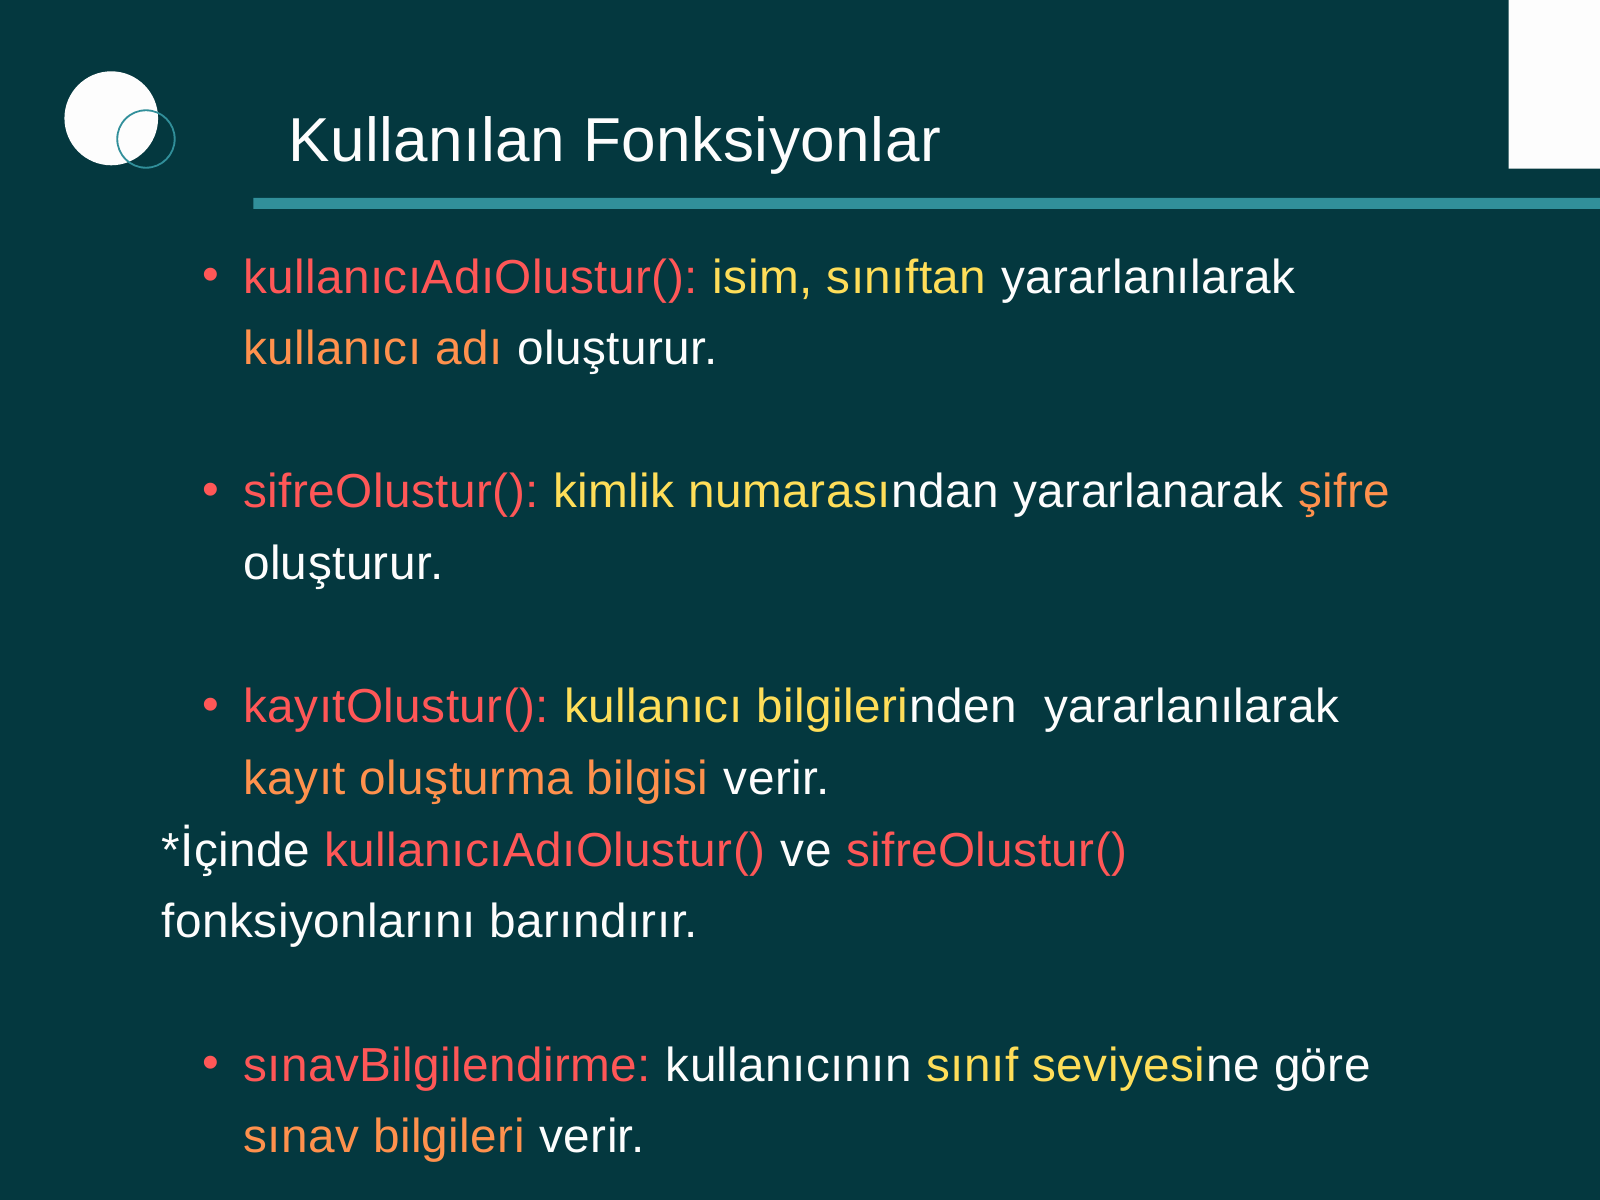

Kullanılan Fonksiyonlar

kullanıcıAdıOlustur(): isim, sınıftan yararlanılarak kullanıcı adı oluşturur.

sifreOlustur(): kimlik numarasından yararlanarak şifre oluşturur.

kayıtOlustur(): kullanıcı bilgilerinden  yararlanılarak kayıt oluşturma bilgisi verir.
*İçinde kullanıcıAdıOlustur() ve sifreOlustur() fonksiyonlarını barındırır.

sınavBilgilendirme: kullanıcının sınıf seviyesine göre sınav bilgileri verir.